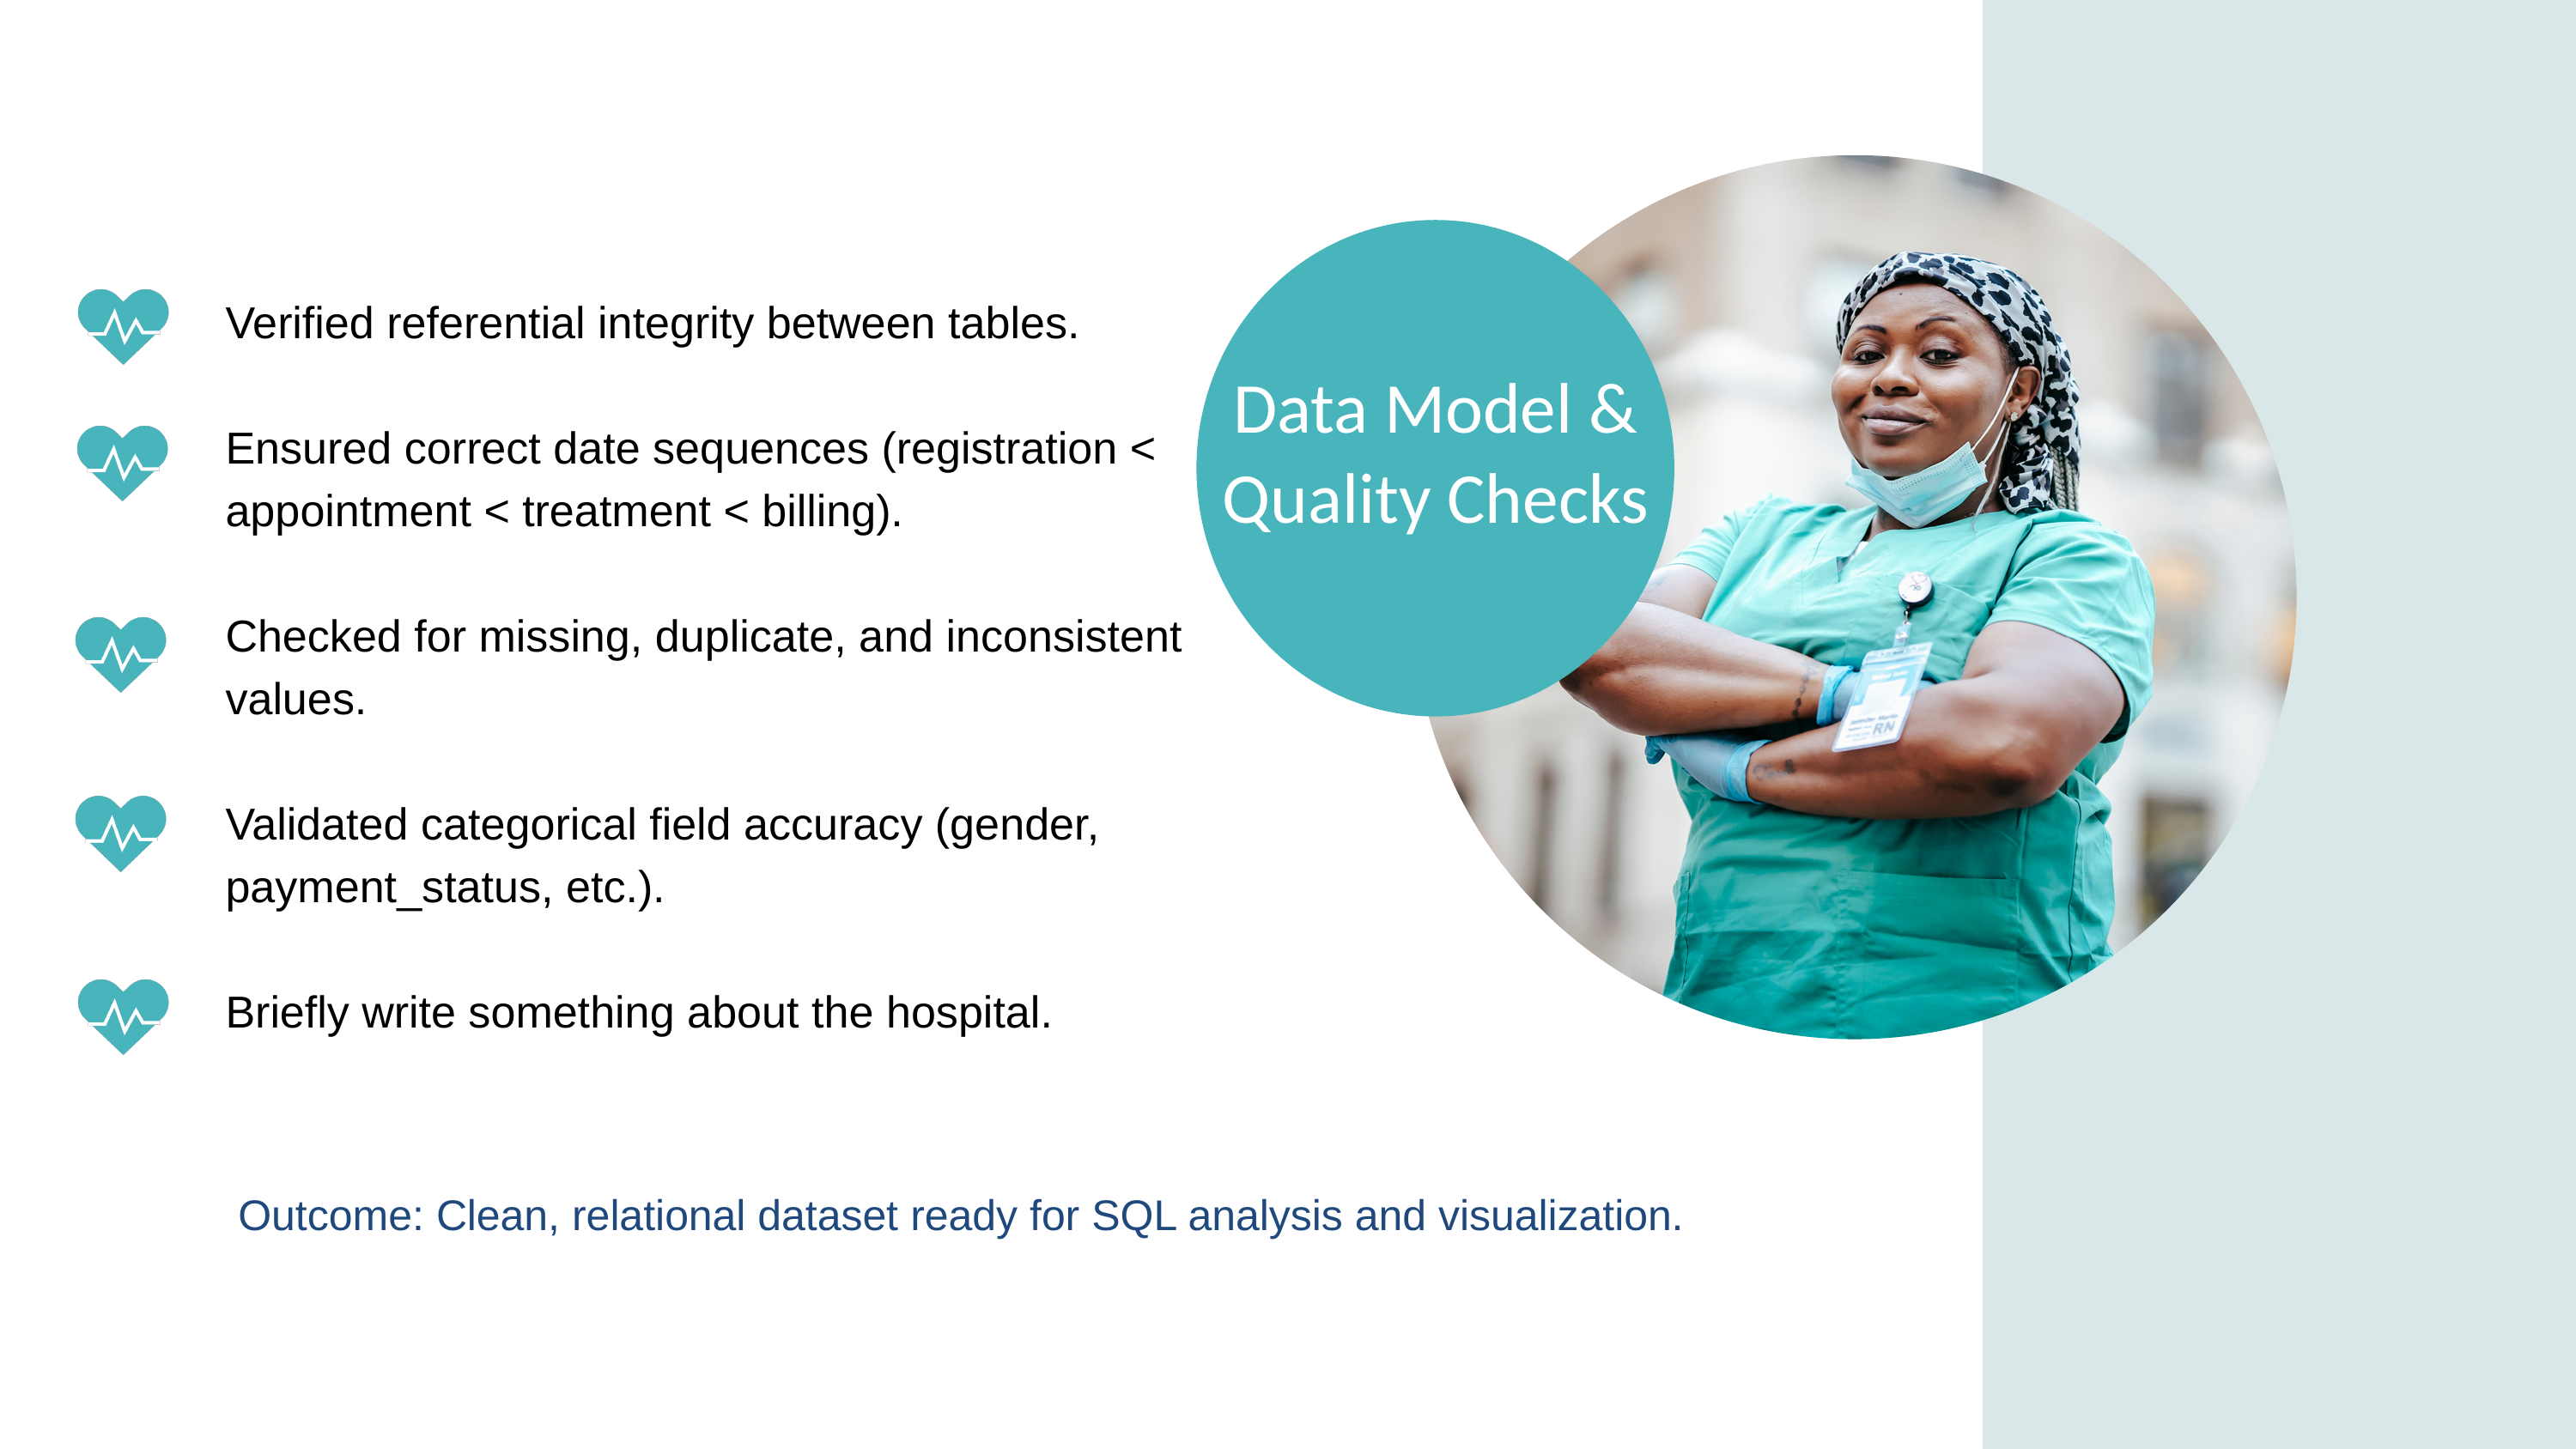

Verified referential integrity between tables.

Ensured correct date sequences (registration < appointment < treatment < billing).

Checked for missing, duplicate, and inconsistent values.

Validated categorical field accuracy (gender, payment_status, etc.).

Briefly write something about the hospital.

Data Model & Quality Checks

Outcome: Clean, relational dataset ready for SQL analysis and visualization.